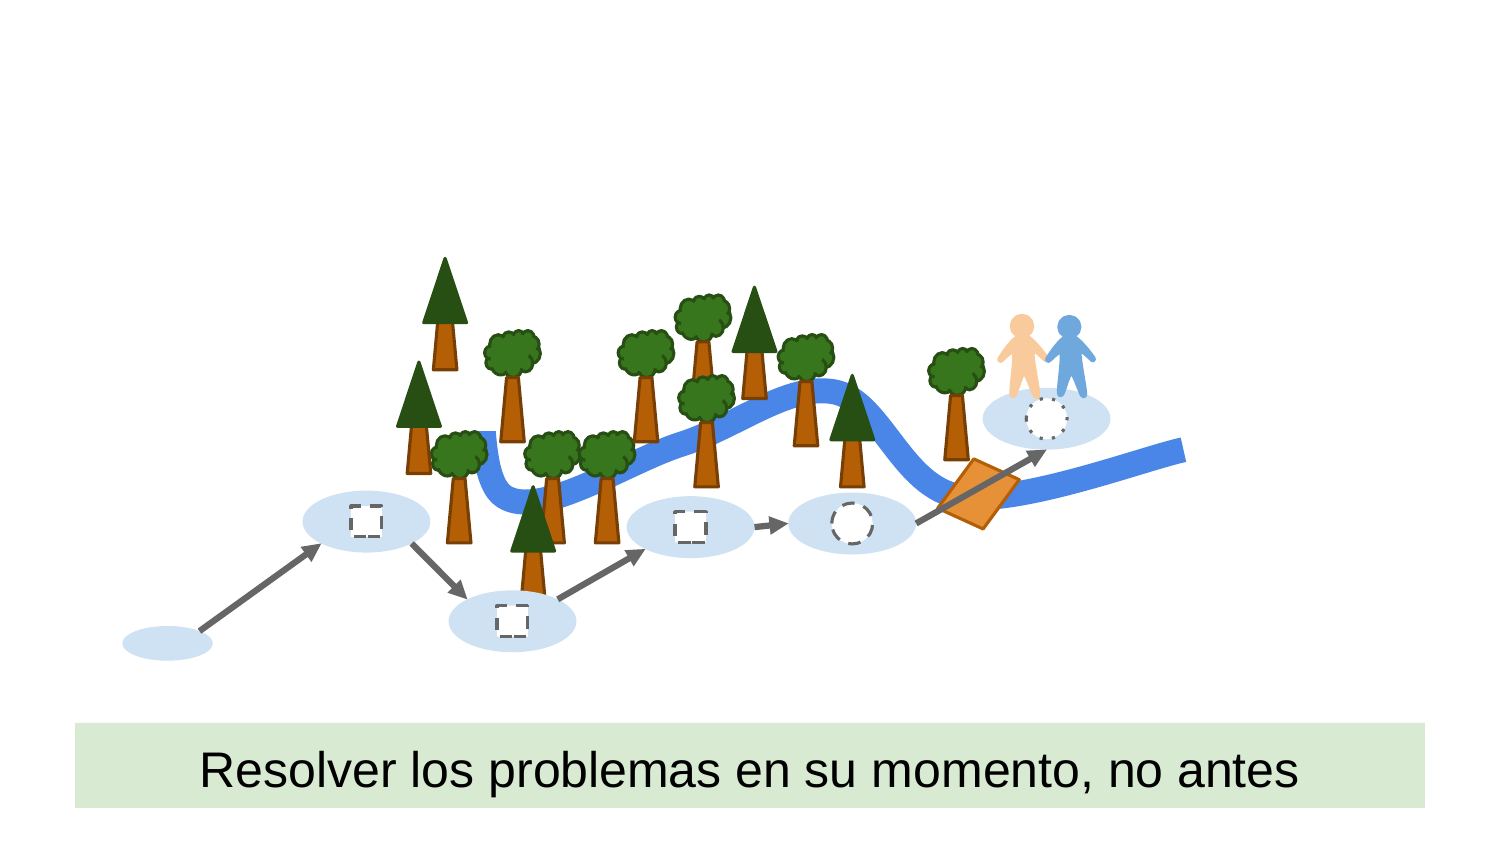

Resolver los problemas en su momento, no antes